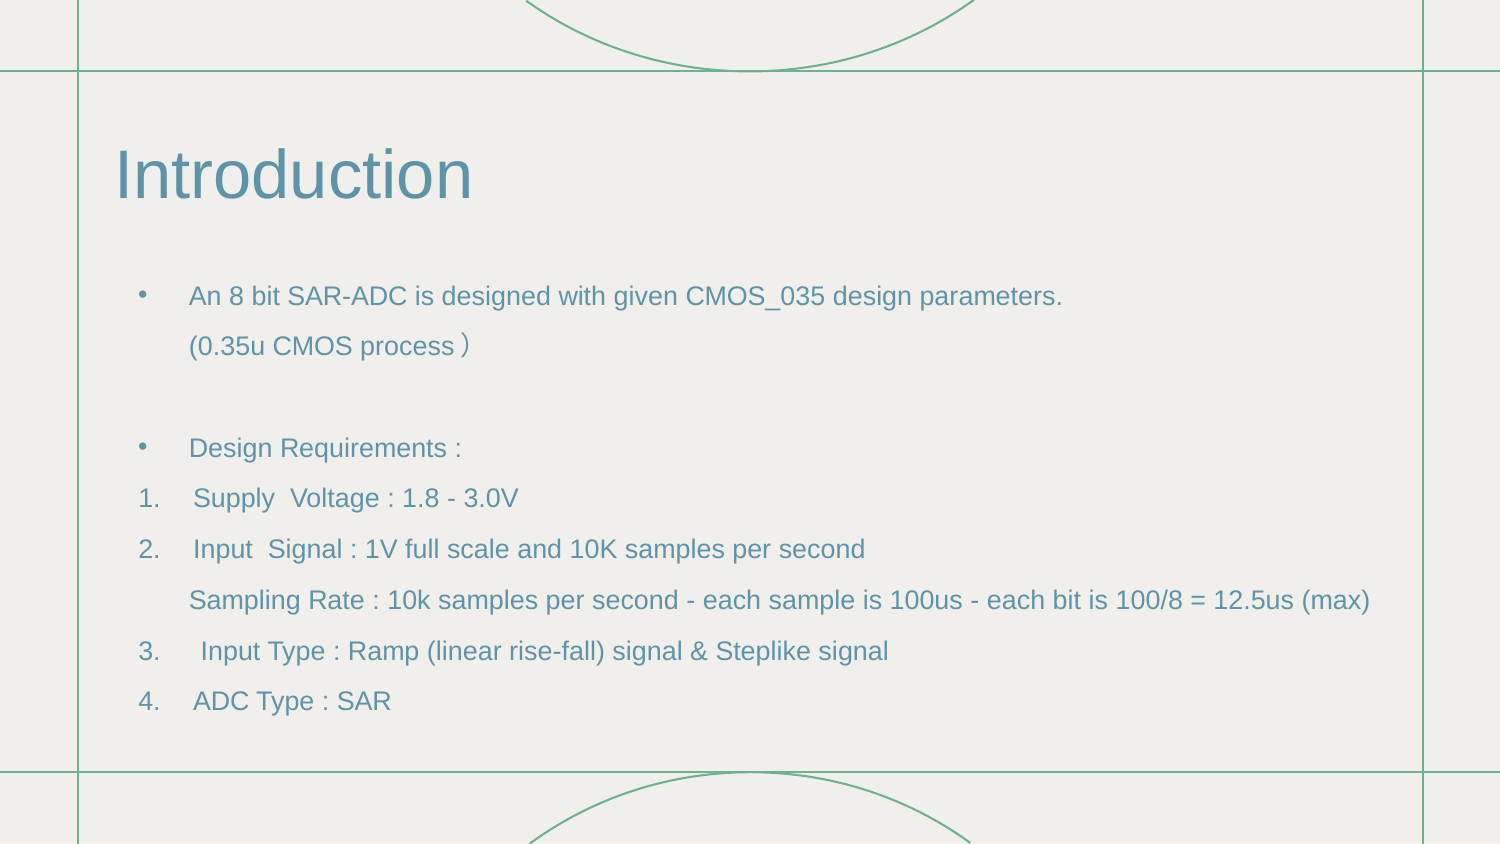

# Introduction
An 8 bit SAR-ADC is designed with given CMOS_035 design parameters.
(0.35u CMOS process）

Design Requirements :
Supply  Voltage : 1.8 - 3.0V
Input  Signal : 1V full scale and 10K samples per second
Sampling Rate : 10k samples per second - each sample is 100us - each bit is 100/8 = 12.5us (max)
 Input Type : Ramp (linear rise-fall) signal & Steplike signal
ADC Type : SAR